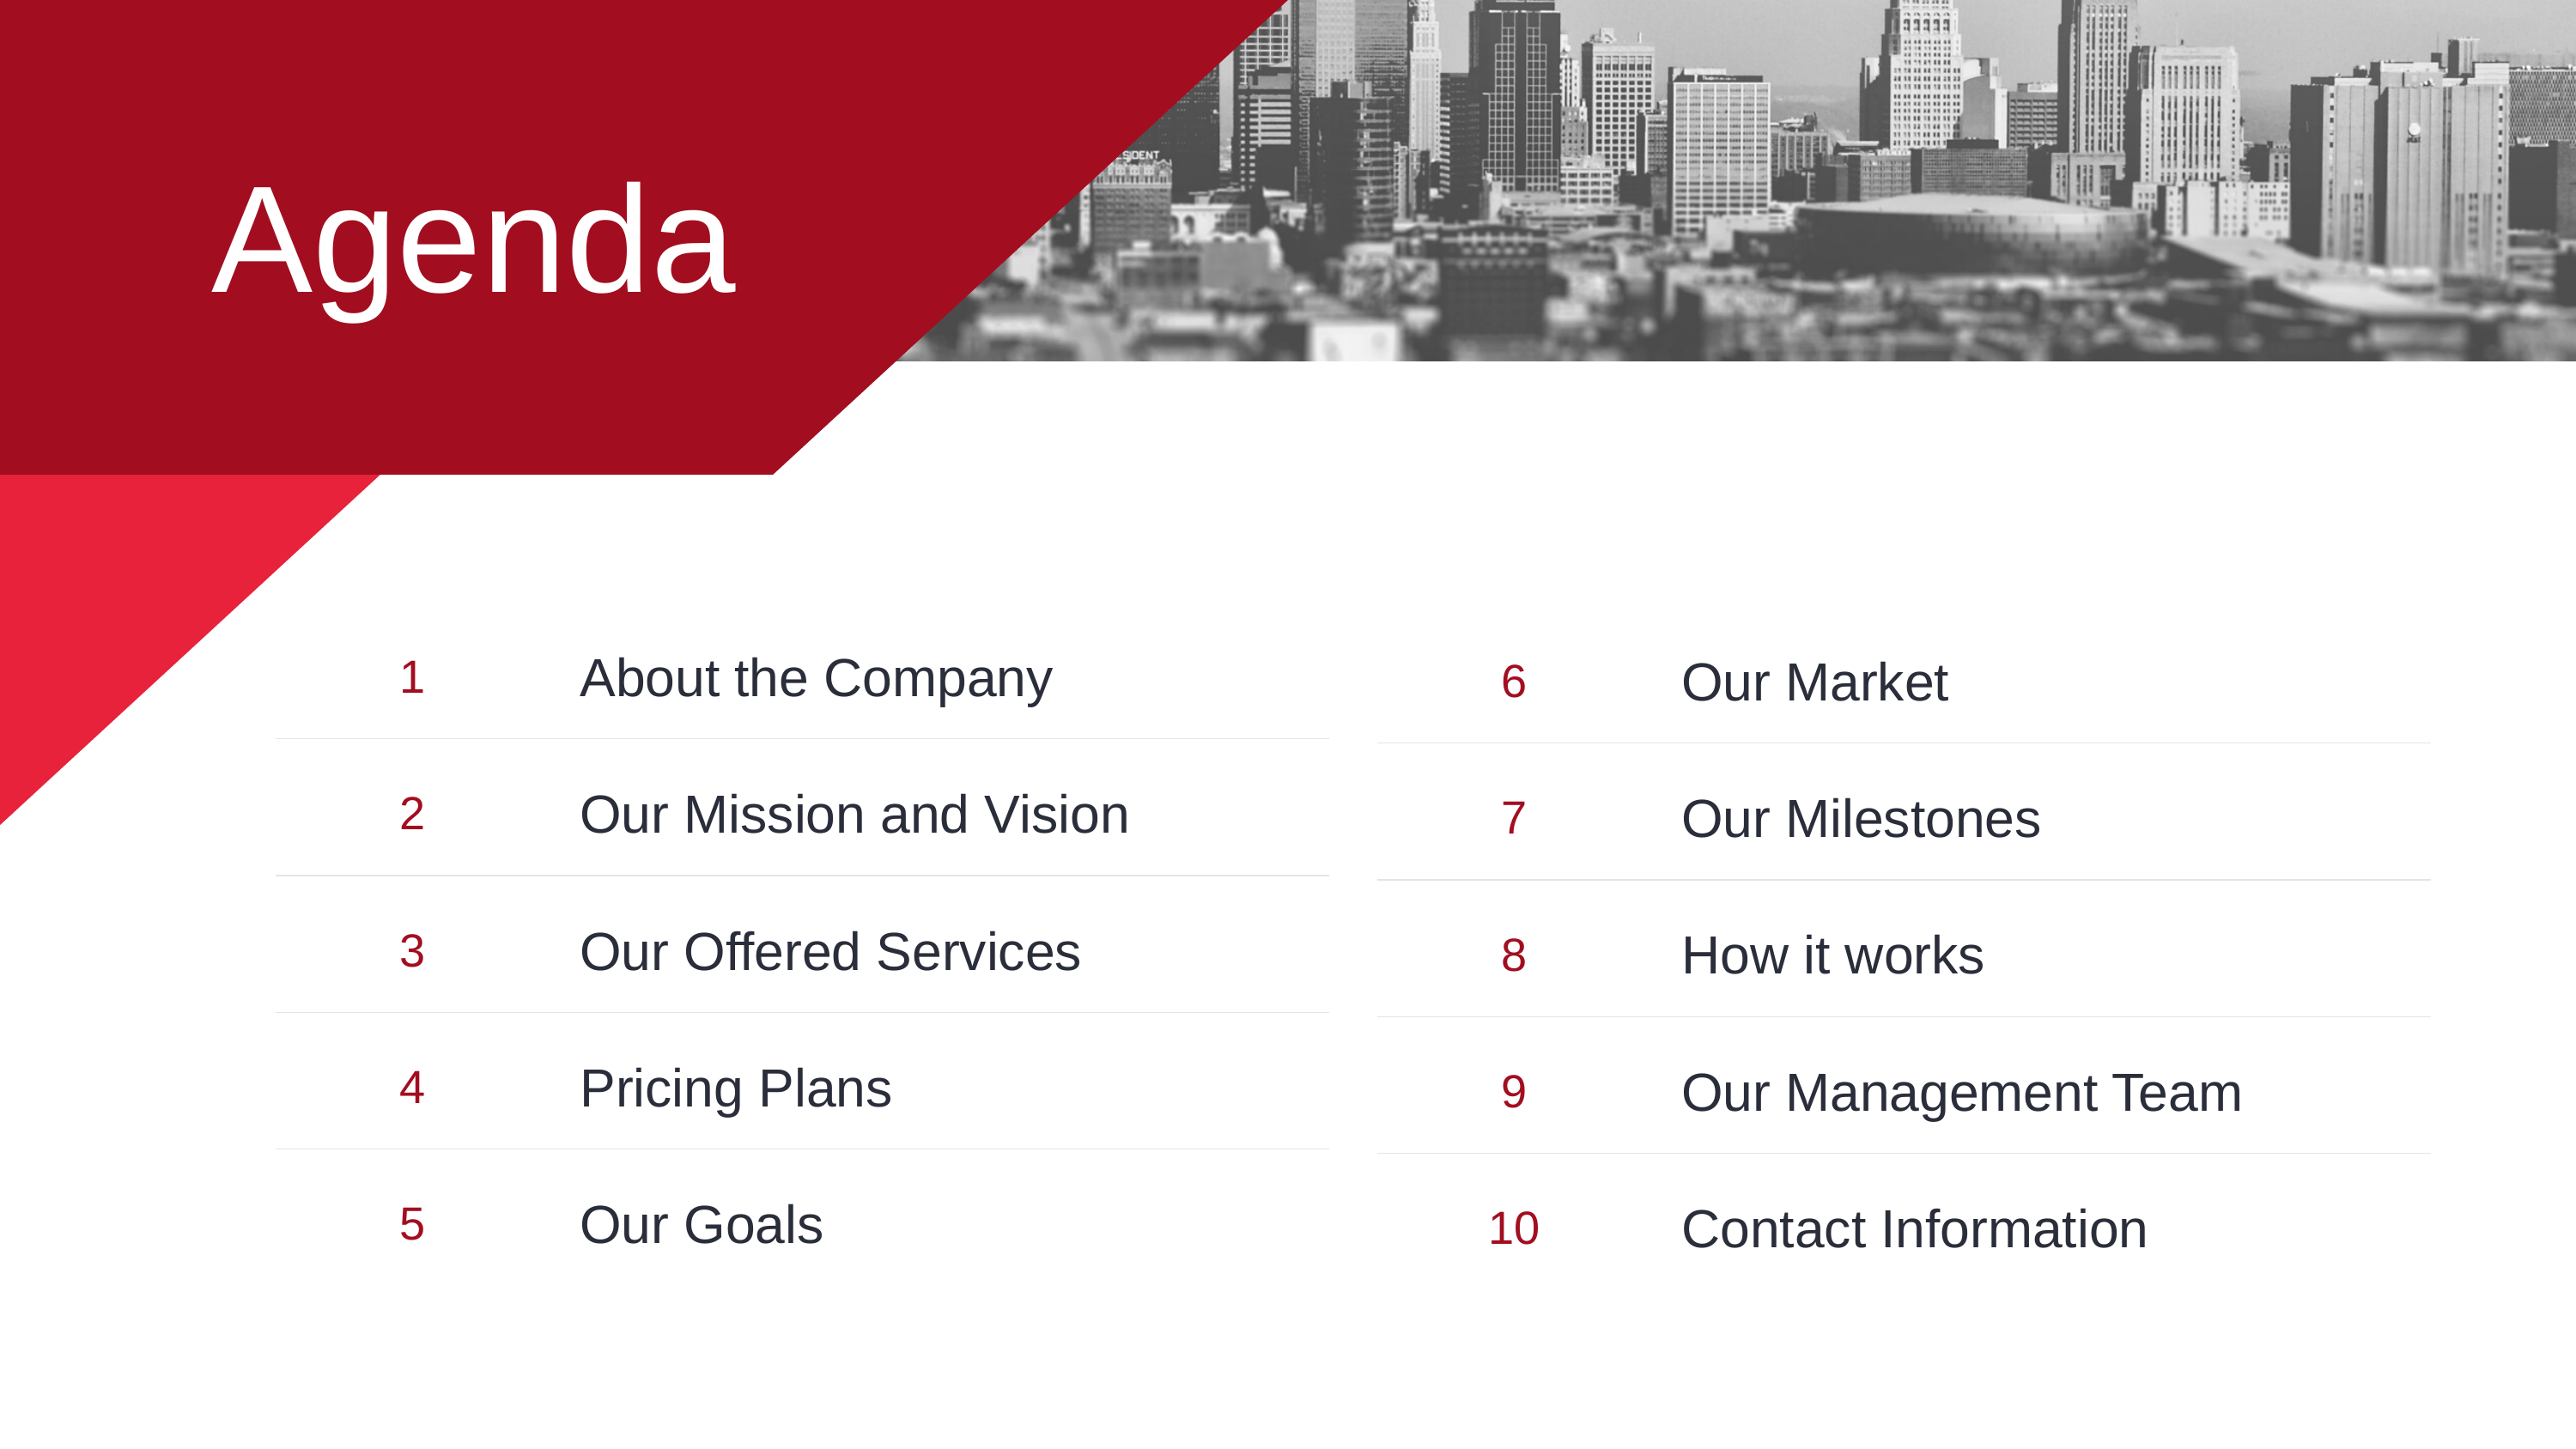

Agenda

| 1 | About the Company |
| --- | --- |
| 2 | Our Mission and Vision |
| 3 | Our Offered Services |
| 4 | Pricing Plans |
| 5 | Our Goals |
| 6 | Our Market |
| --- | --- |
| 7 | Our Milestones |
| 8 | How it works |
| 9 | Our Management Team |
| 10 | Contact Information |